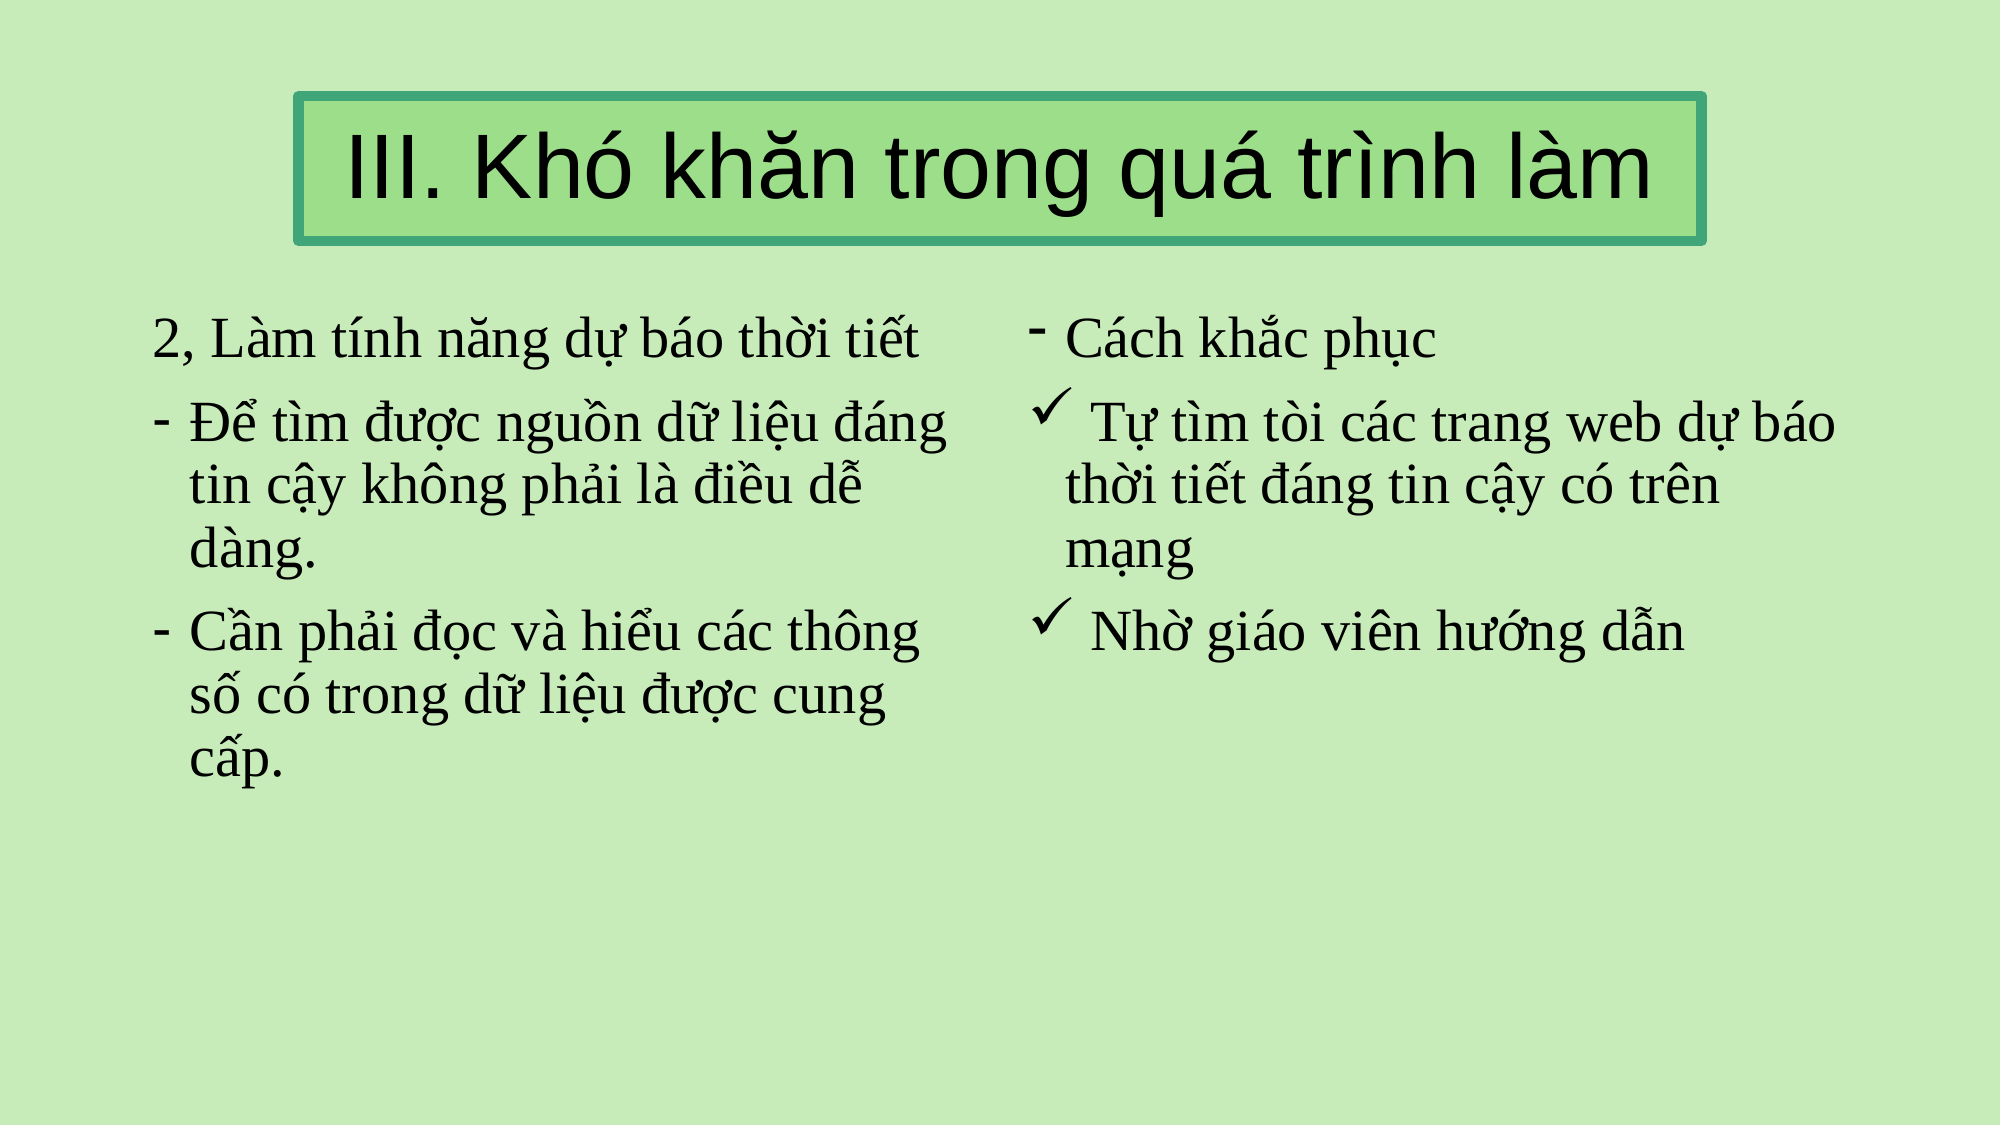

# III. Khó khăn trong quá trình làm
2, Làm tính năng dự báo thời tiết
Để tìm được nguồn dữ liệu đáng tin cậy không phải là điều dễ dàng.
Cần phải đọc và hiểu các thông số có trong dữ liệu được cung cấp.
Cách khắc phục
 Tự tìm tòi các trang web dự báo thời tiết đáng tin cậy có trên mạng
 Nhờ giáo viên hướng dẫn